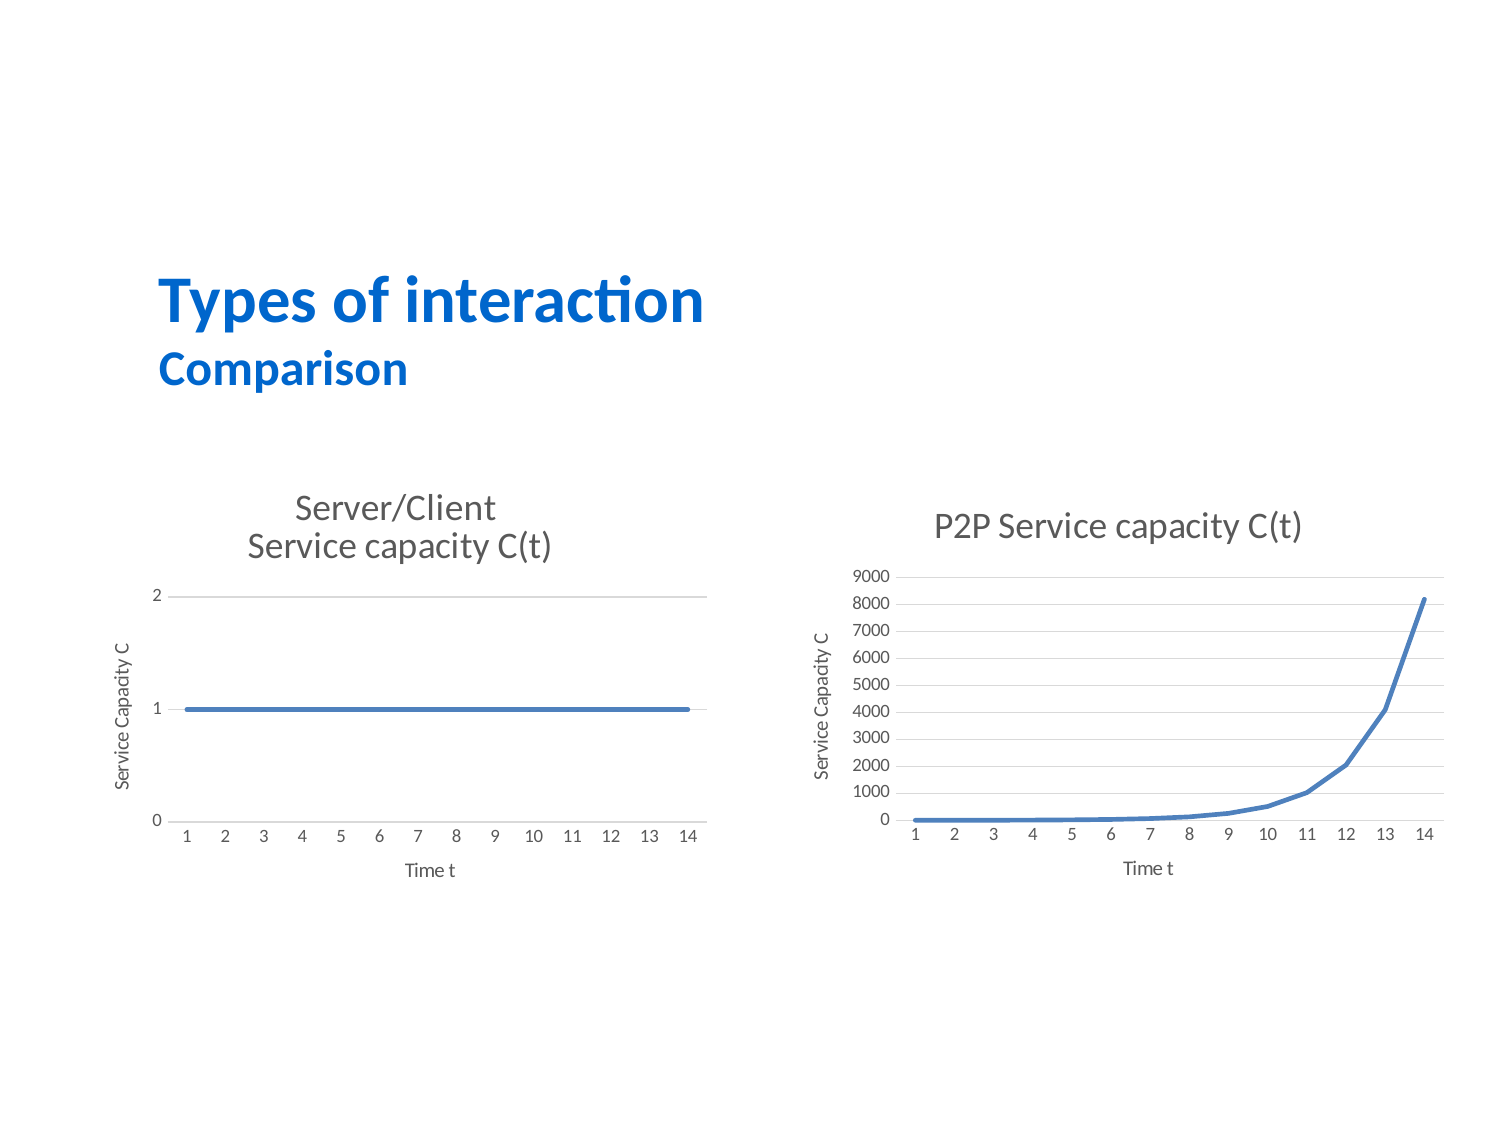

Types of interaction
Comparison

### Chart: Server/Client
Service capacity C(t)

| Category |  |
|---|---|

### Chart: P2P Service capacity C(t)

| Category |  |
|---|---|